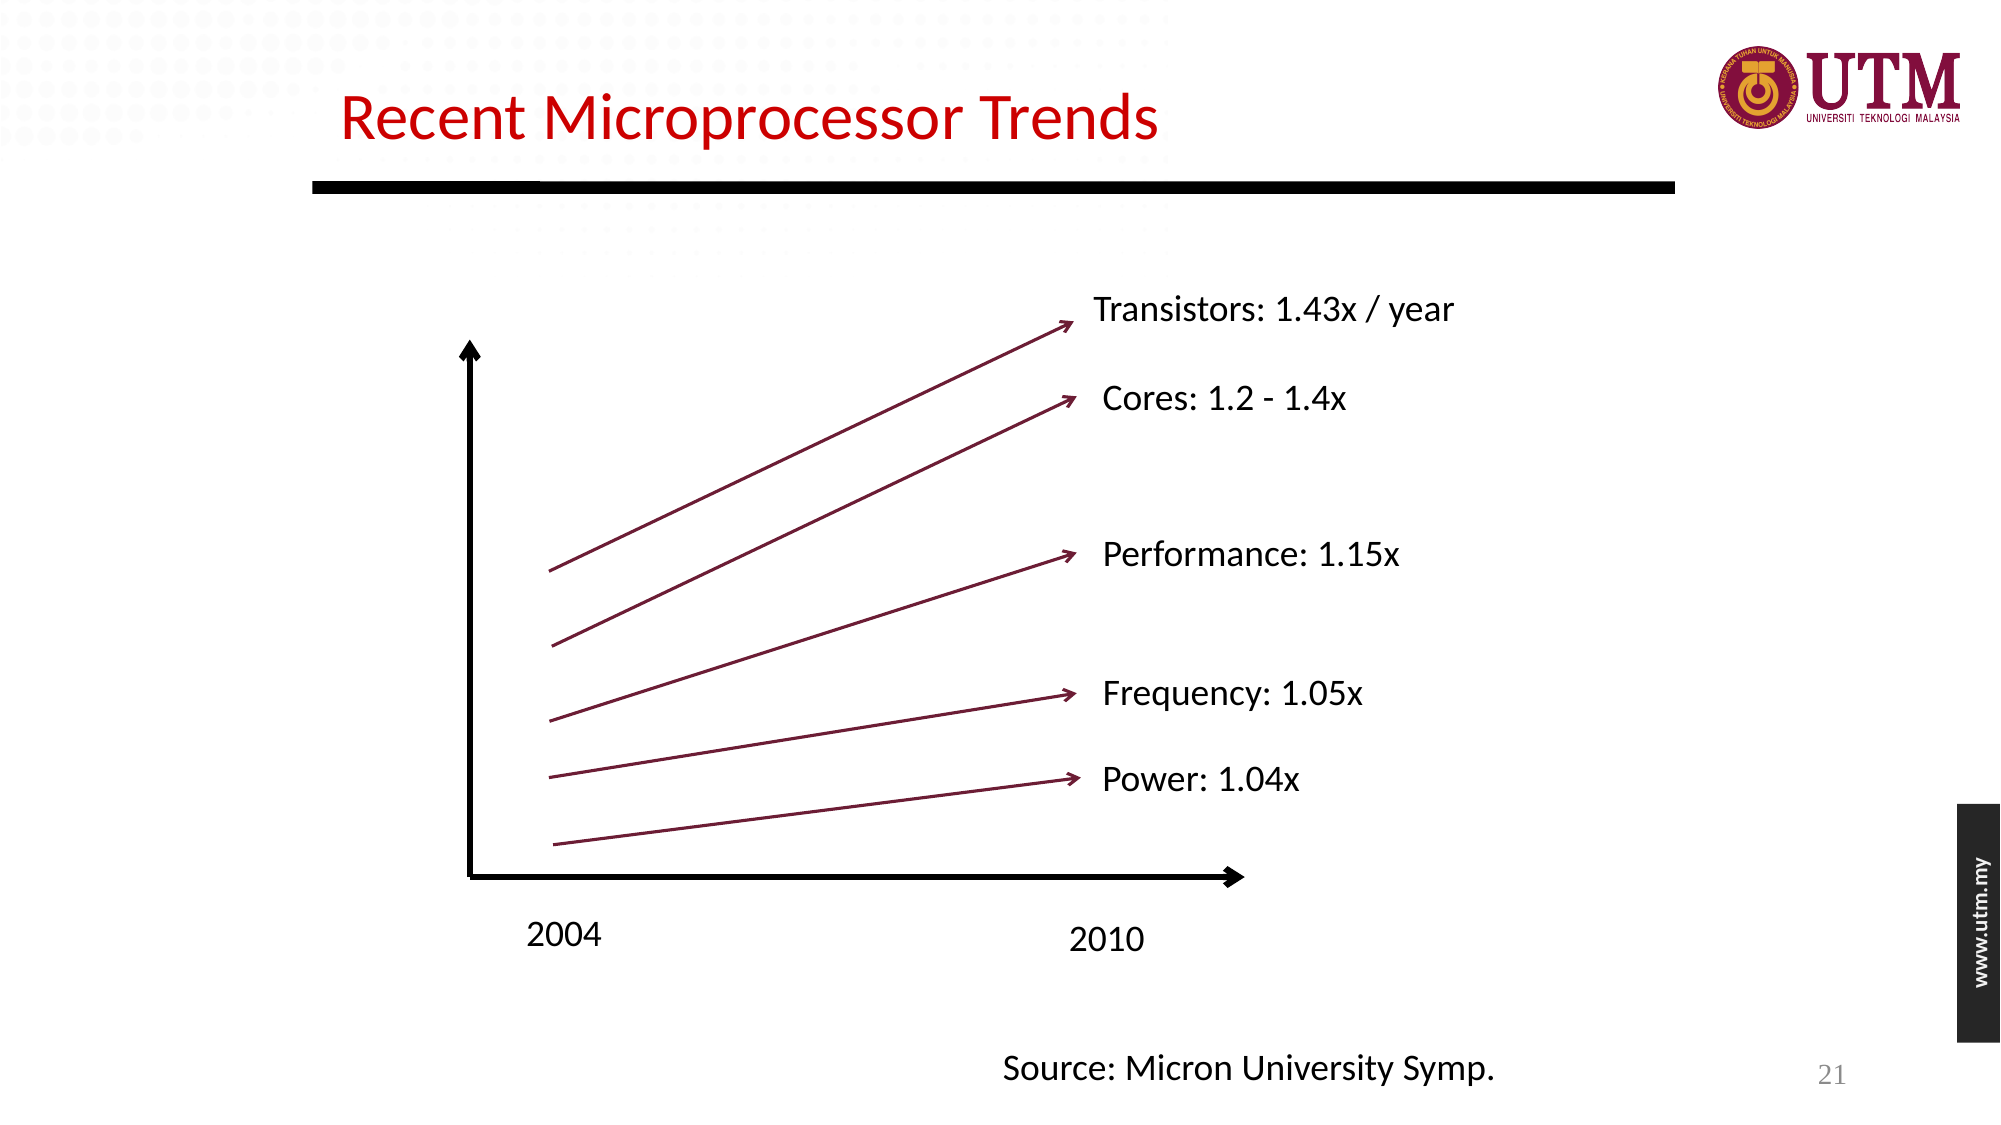

Recent Microprocessor Trends

Transistors: 1.43x / year
Cores: 1.2 - 1.4x
Performance: 1.15x
Frequency: 1.05x
Power: 1.04x
 2004
 2010
Source: Micron University Symp.
21